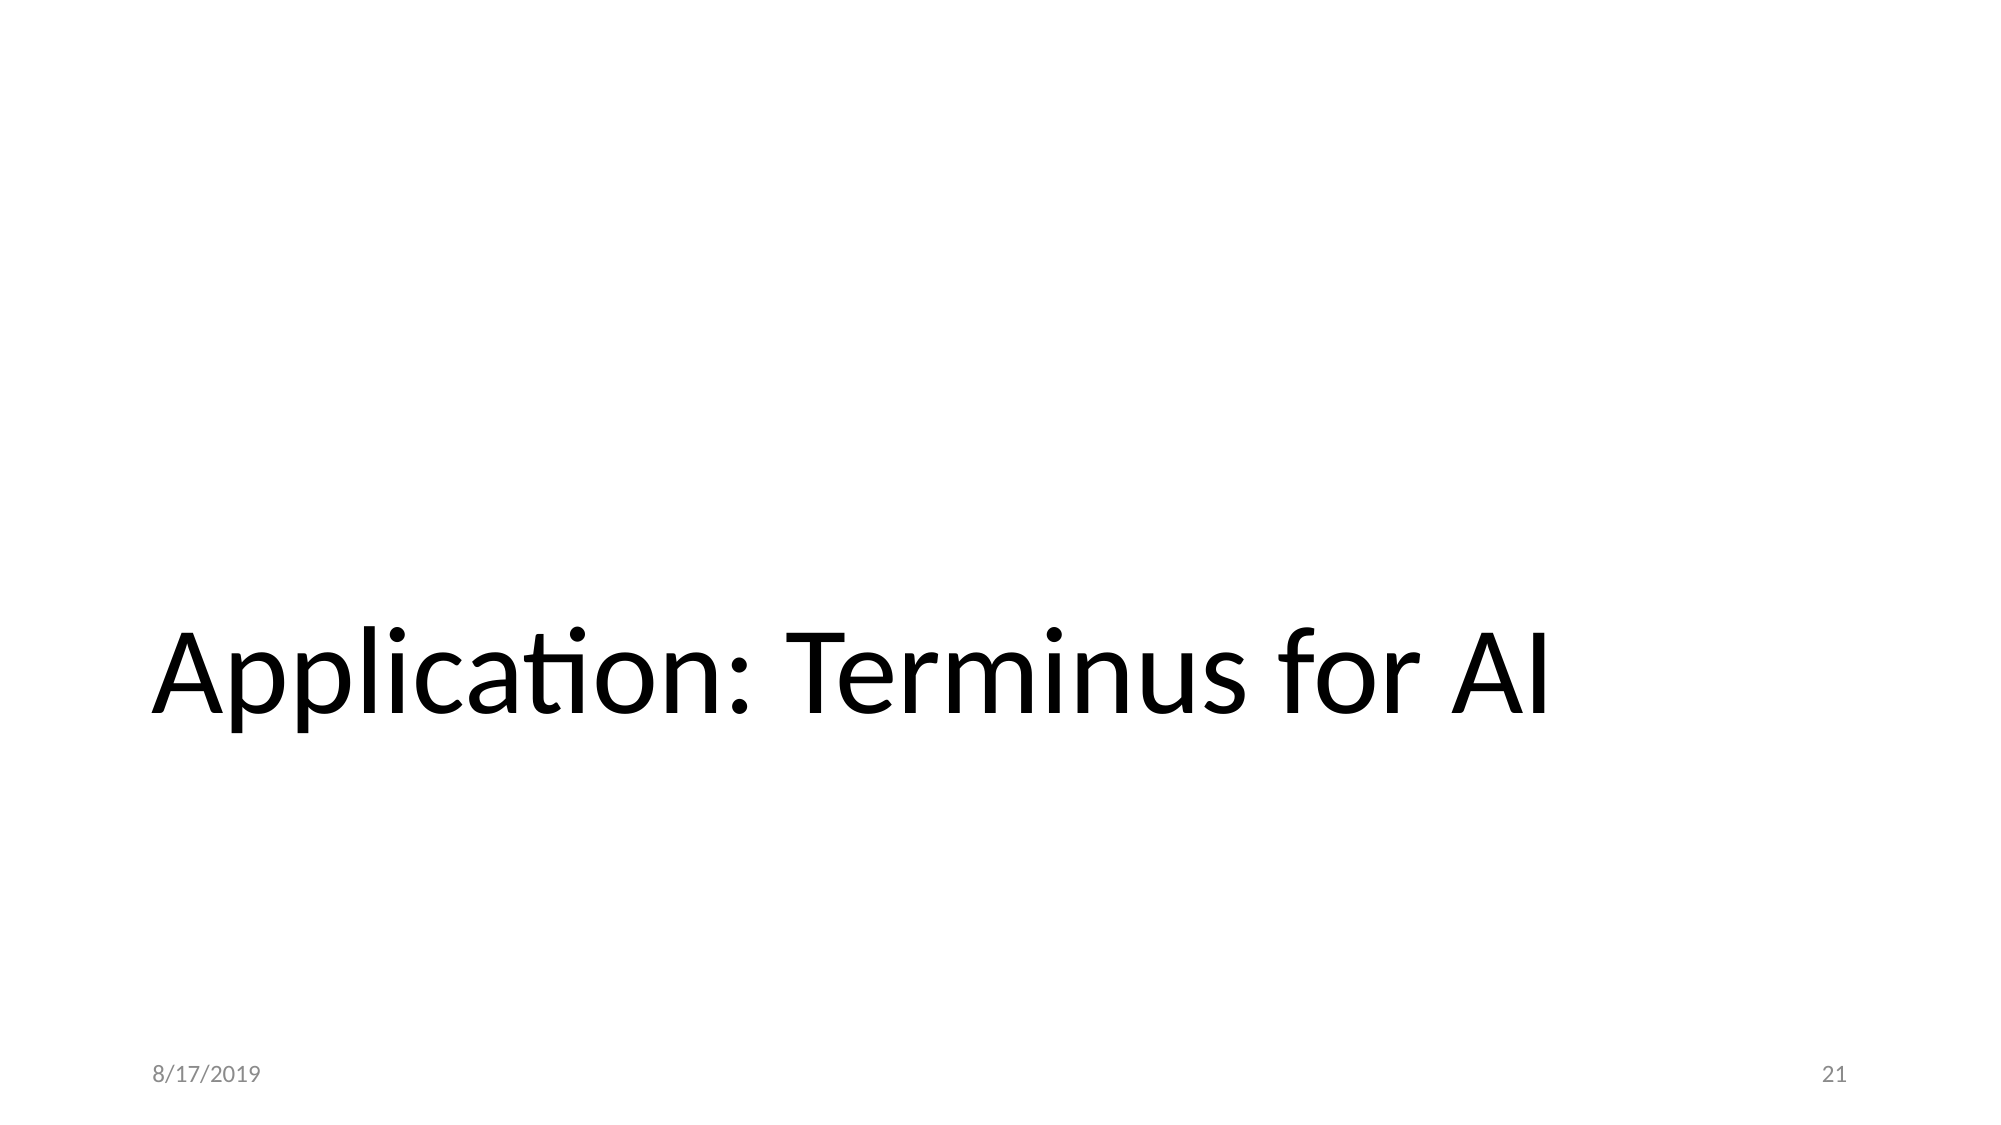

# Application: Terminus for AI

8/17/2019
21